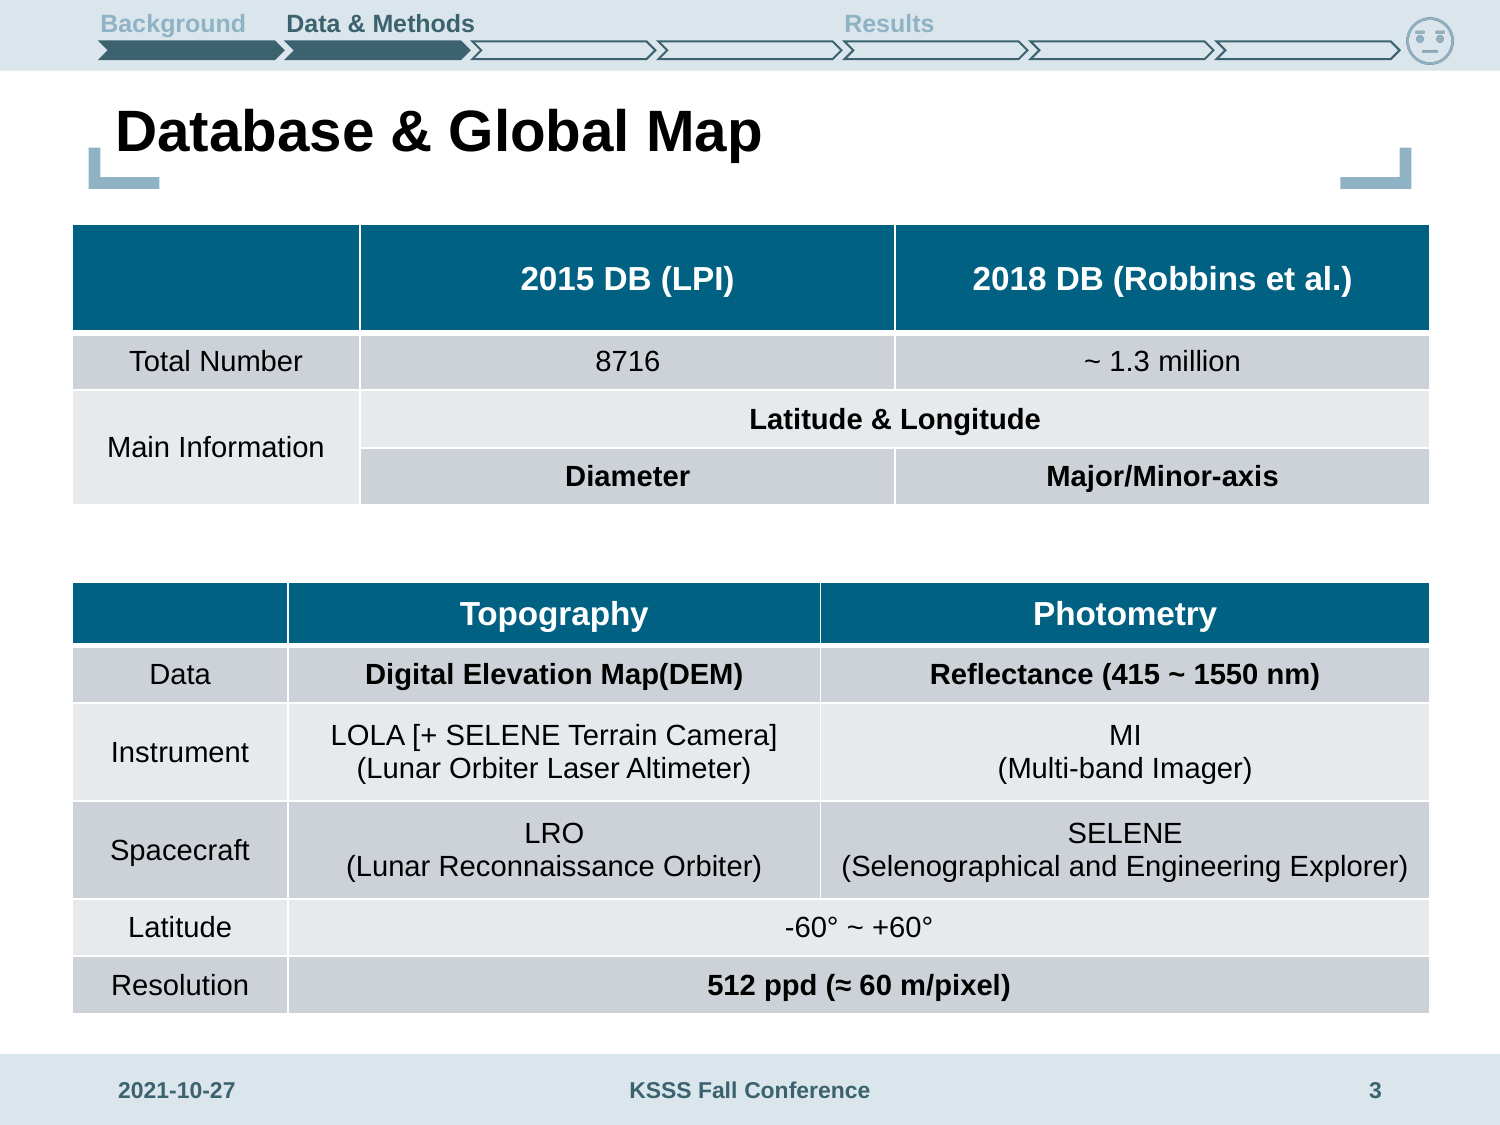

# Database & Global Map
|  | 2015 DB (LPI) | 2018 DB (Robbins et al.) |
| --- | --- | --- |
| Total Number | 8716 | ~ 1.3 million |
| Main Information | Latitude & Longitude |  |
|  | Diameter | Major/Minor-axis |
|  | Topography | Photometry |
| --- | --- | --- |
| Data | Digital Elevation Map(DEM) | Reflectance (415 ~ 1550 nm) |
| Instrument | LOLA [+ SELENE Terrain Camera] (Lunar Orbiter Laser Altimeter) | MI (Multi-band Imager) |
| Spacecraft | LRO (Lunar Reconnaissance Orbiter) | SELENE (Selenographical and Engineering Explorer) |
| Latitude | -60° ~ +60° |  |
| Resolution | 512 ppd (≈ 60 m/pixel) |  |
Approximately complete for all craters
larger than about 1-2 km in diameter.
2021-10-27
KSSS Fall Conference
3